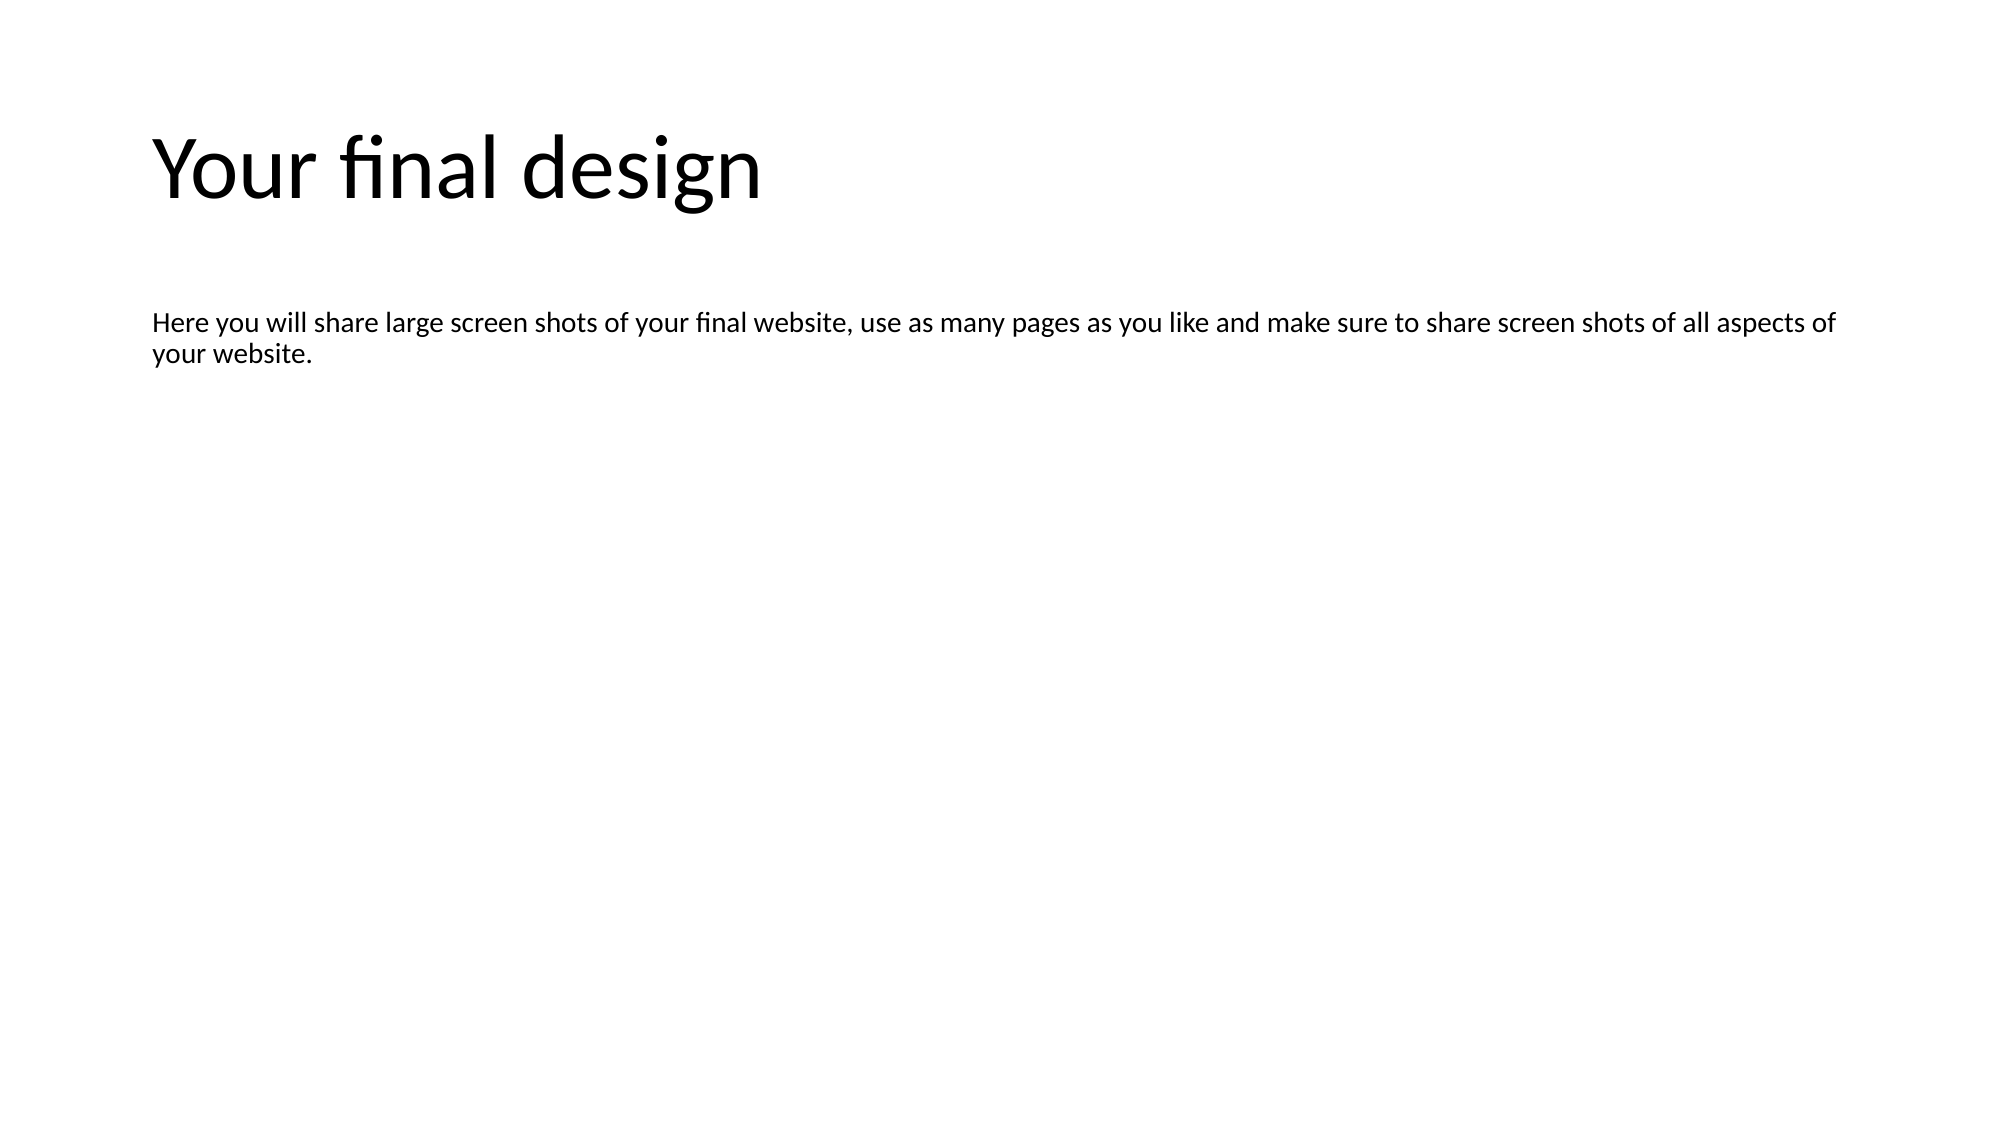

# Your final design
Here you will share large screen shots of your final website, use as many pages as you like and make sure to share screen shots of all aspects of your website.